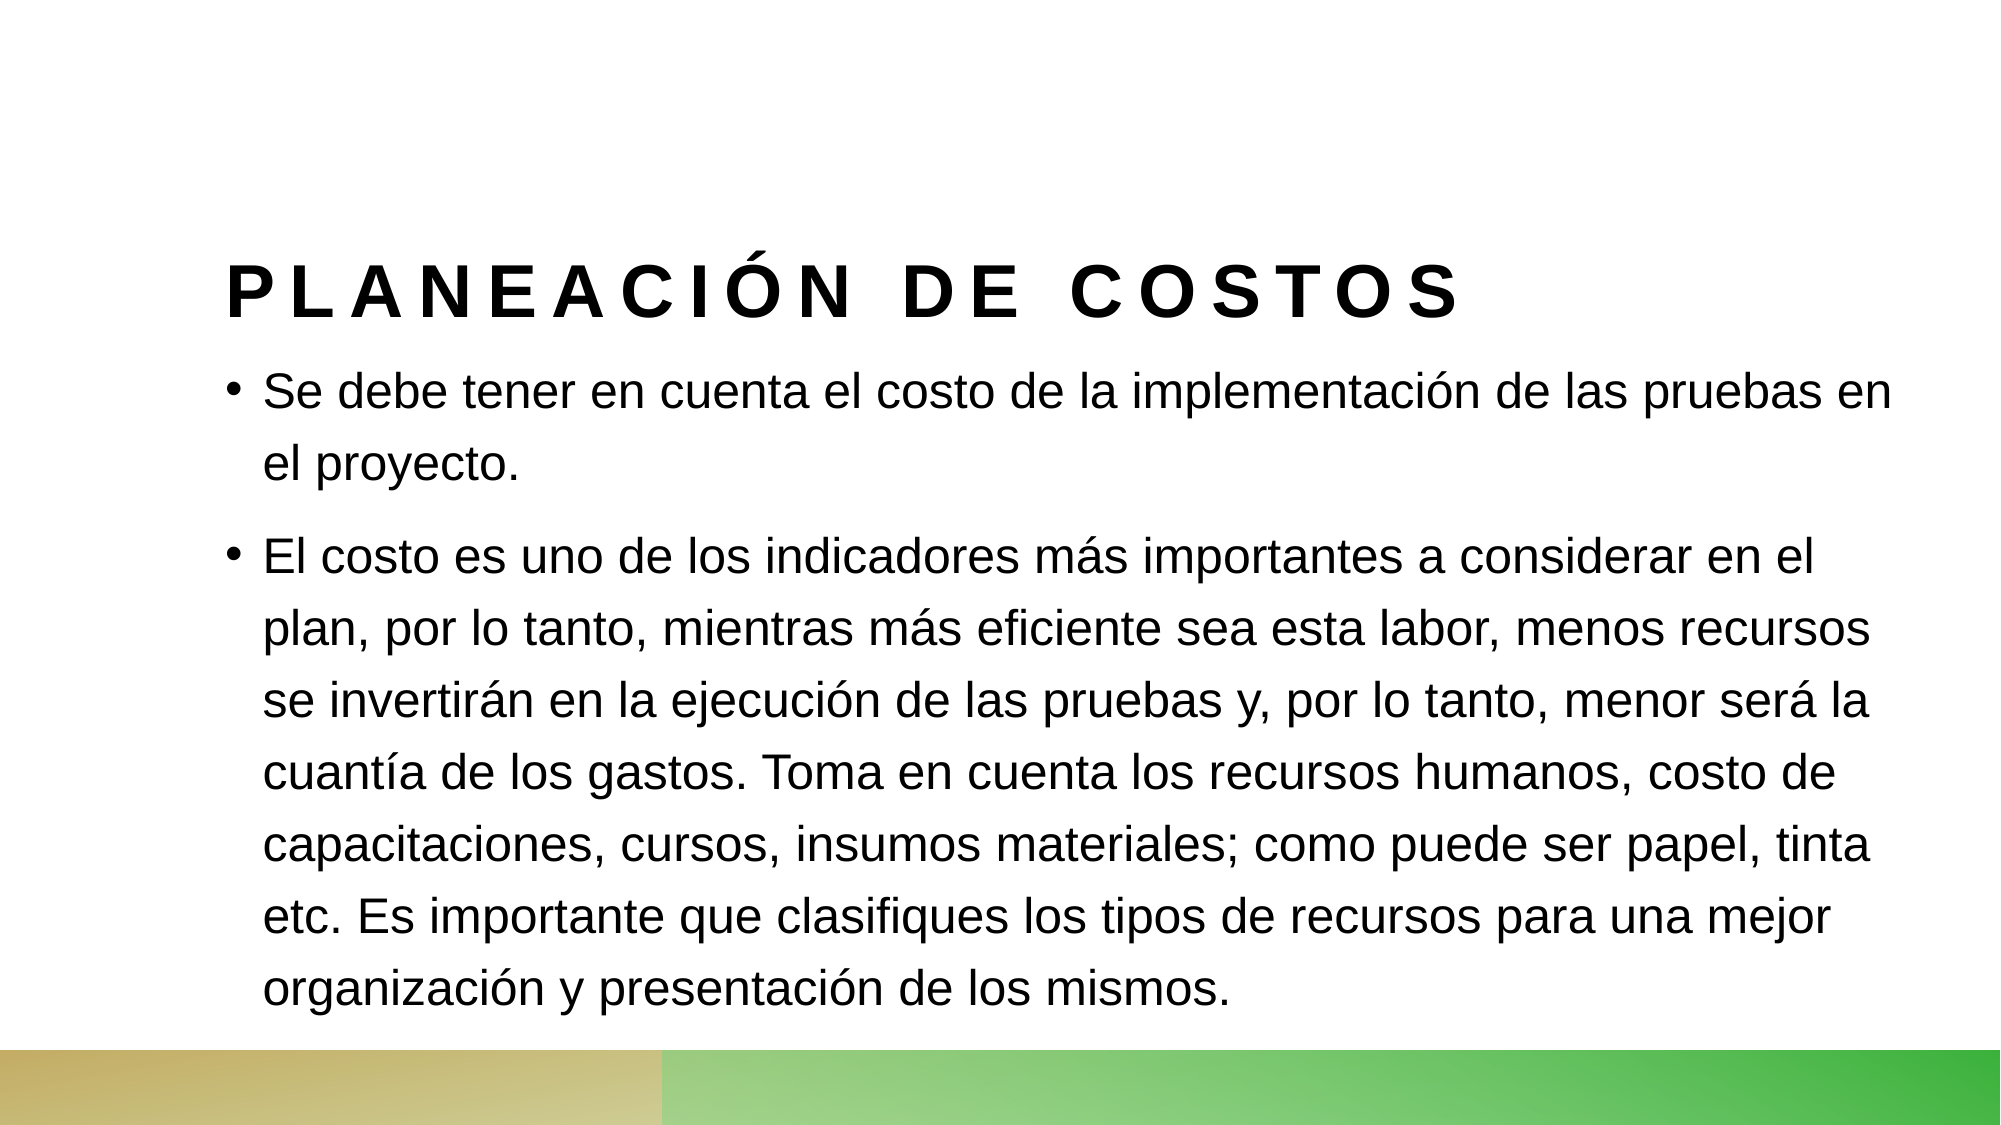

# Planeación de costos
Se debe tener en cuenta el costo de la implementación de las pruebas en el proyecto.
El costo es uno de los indicadores más importantes a considerar en el plan, por lo tanto, mientras más eficiente sea esta labor, menos recursos se invertirán en la ejecución de las pruebas y, por lo tanto, menor será la cuantía de los gastos. Toma en cuenta los recursos humanos, costo de capacitaciones, cursos, insumos materiales; como puede ser papel, tinta etc. Es importante que clasifiques los tipos de recursos para una mejor organización y presentación de los mismos.